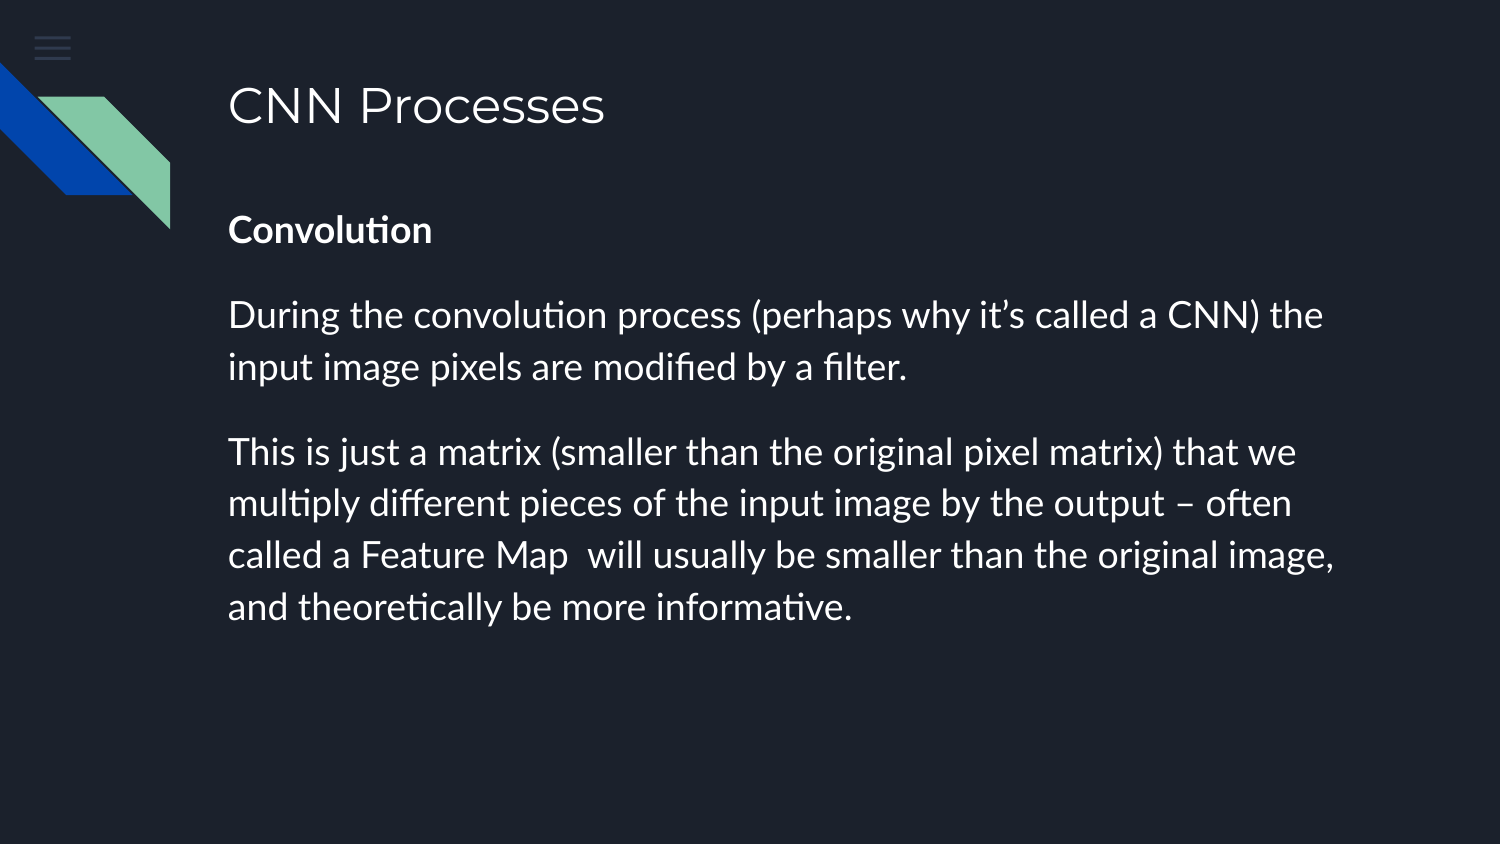

# CNN Processes
Convolution
During the convolution process (perhaps why it’s called a CNN) the input image pixels are modified by a filter.
This is just a matrix (smaller than the original pixel matrix) that we multiply different pieces of the input image by the output – often called a Feature Map  will usually be smaller than the original image, and theoretically be more informative.